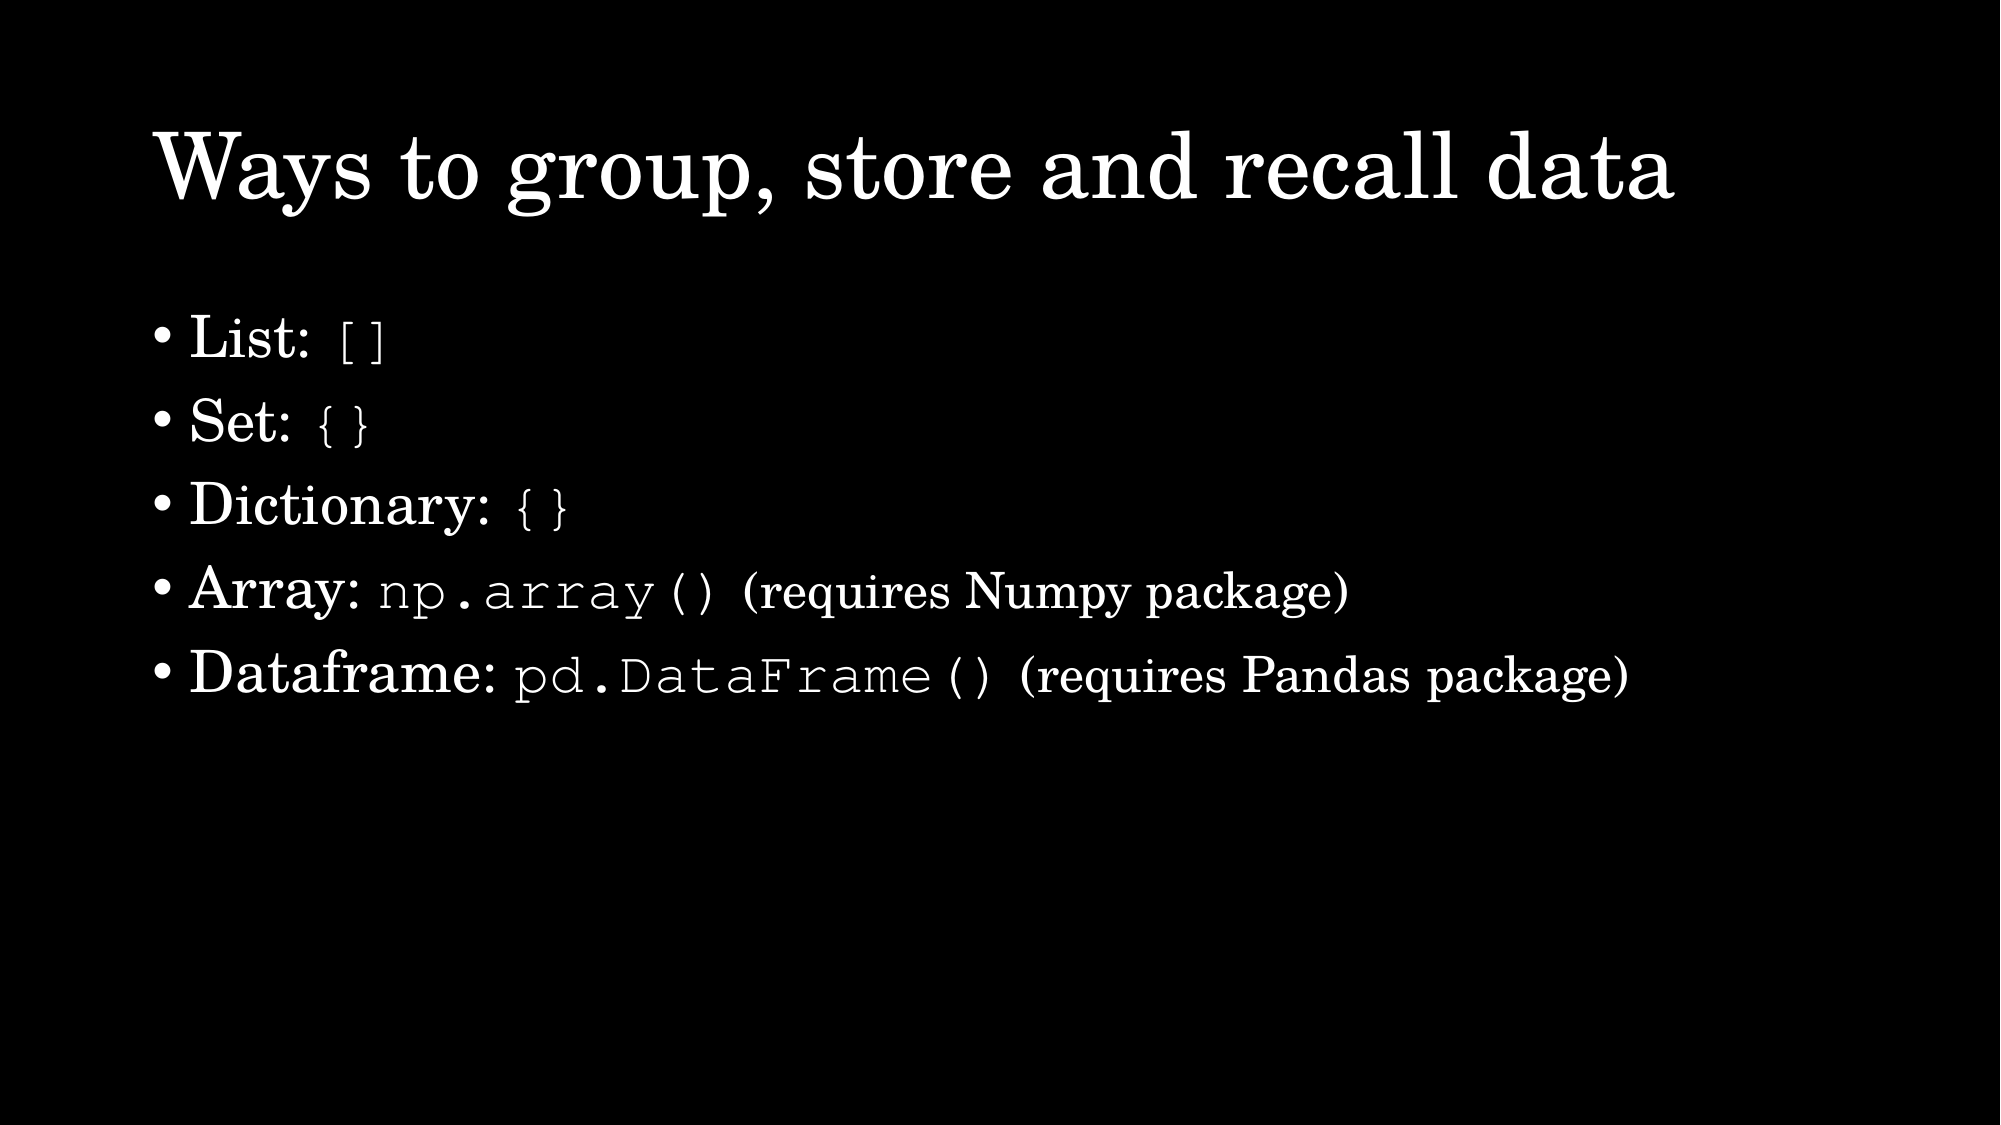

# Ways to group, store and recall data
List: []
Set: {}
Dictionary: {}
Array: np.array() (requires Numpy package)
Dataframe: pd.DataFrame() (requires Pandas package)